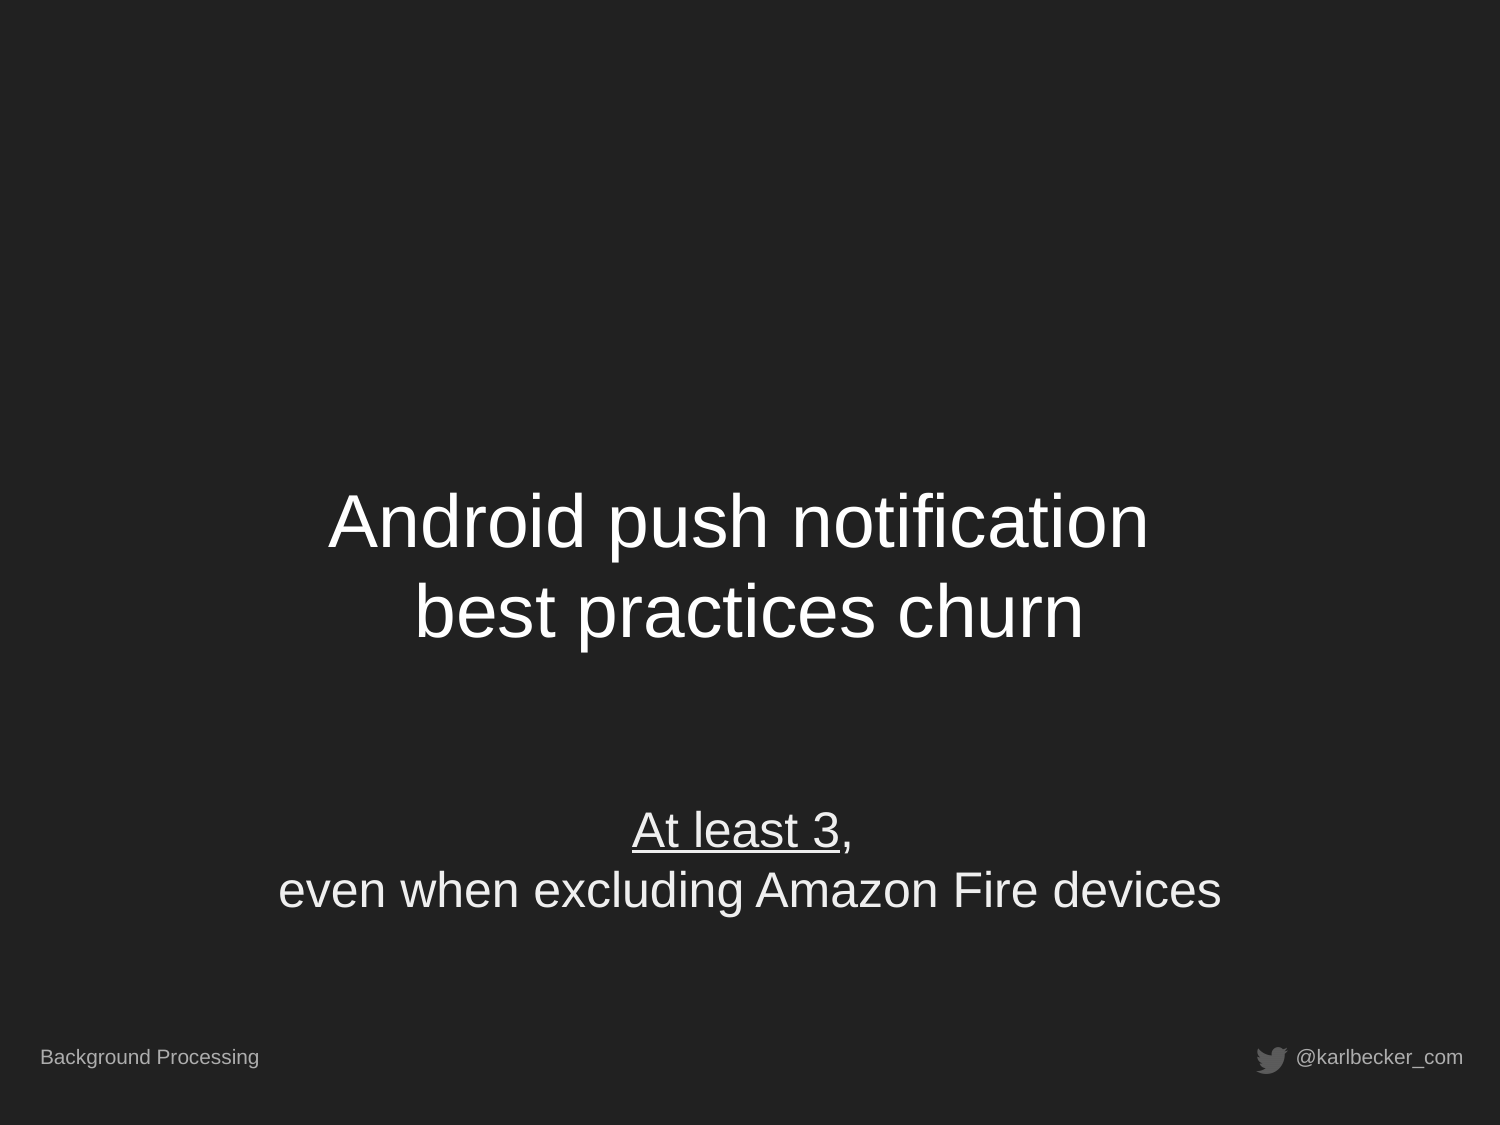

# Android push notification
best practices churn
At least 3,
even when excluding Amazon Fire devices